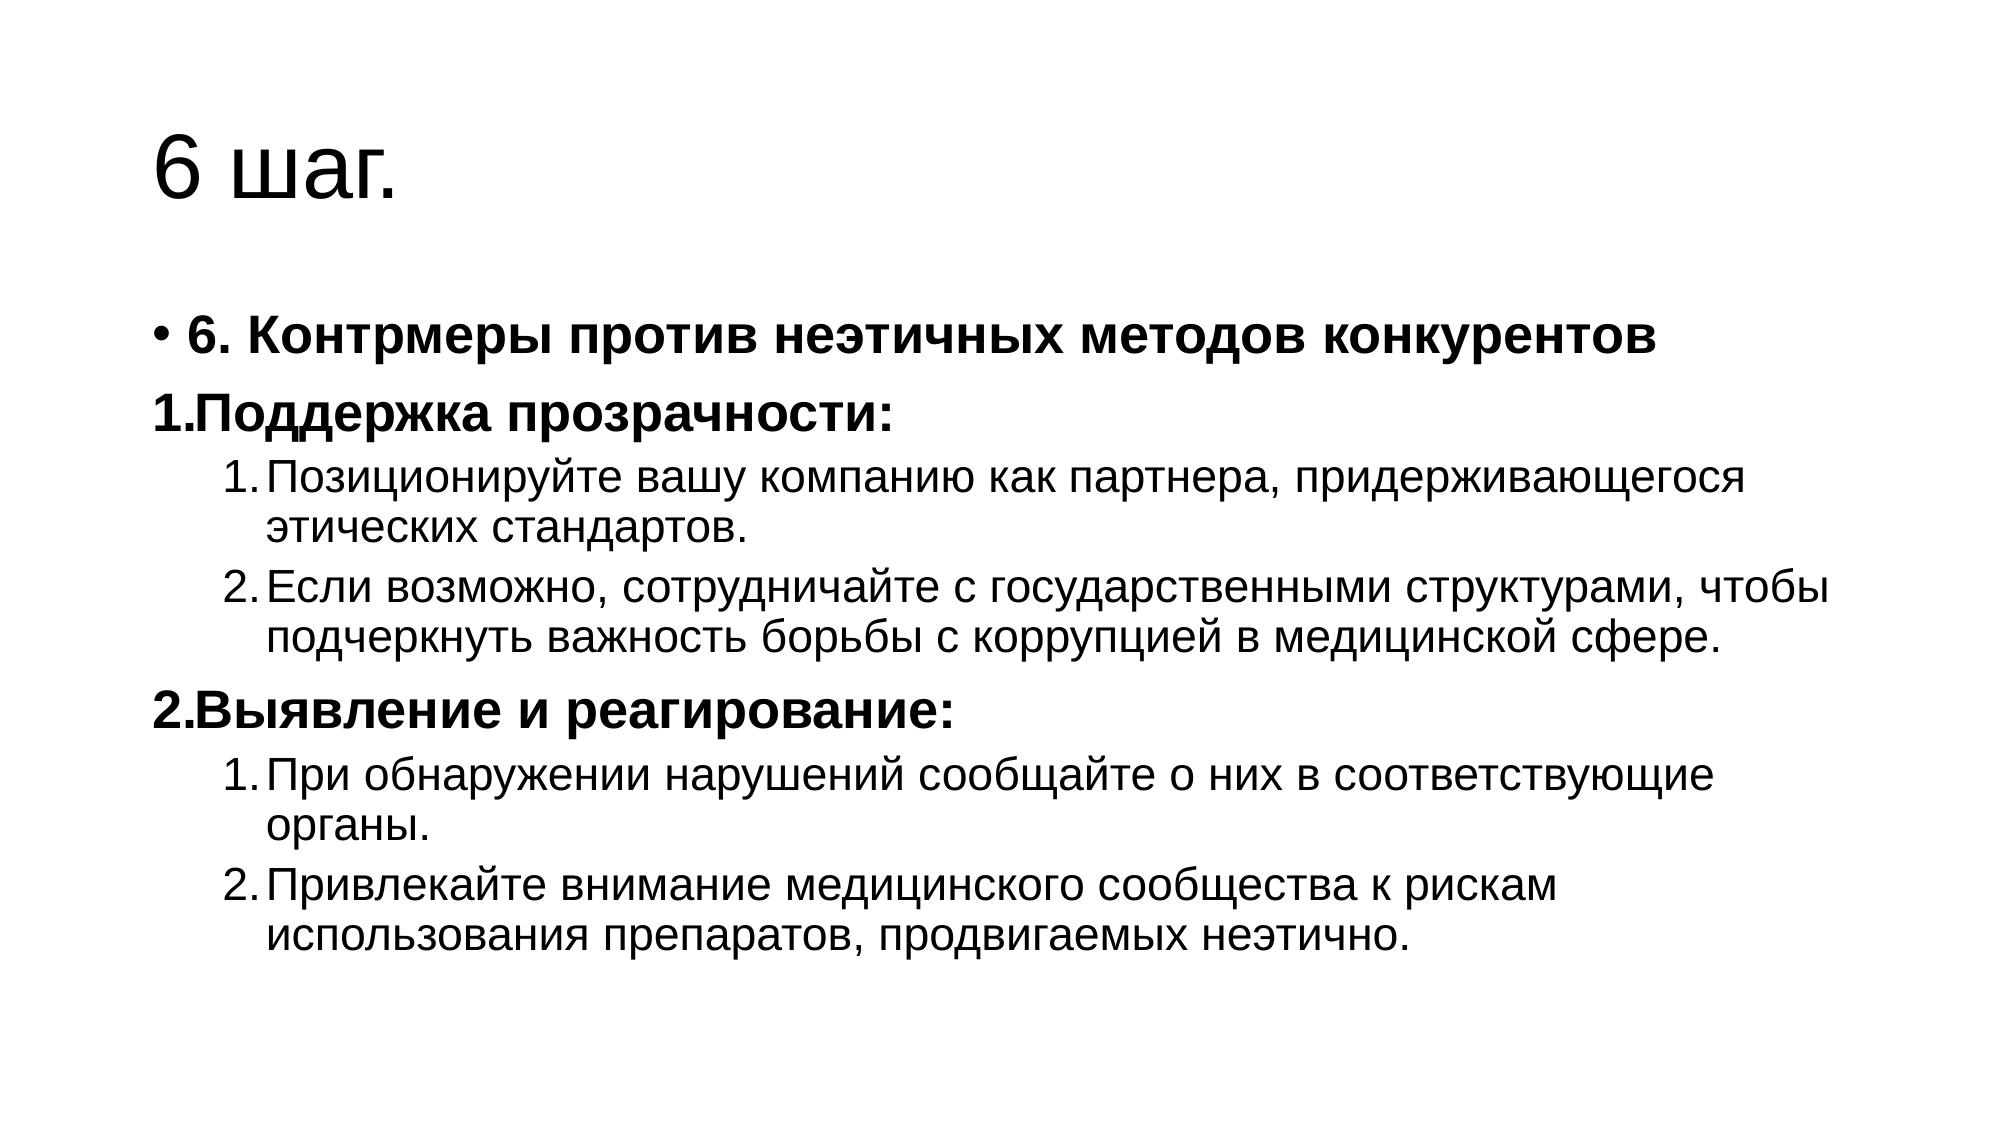

# 6 шаг.
6. Контрмеры против неэтичных методов конкурентов
Поддержка прозрачности:
Позиционируйте вашу компанию как партнера, придерживающегося этических стандартов.
Если возможно, сотрудничайте с государственными структурами, чтобы подчеркнуть важность борьбы с коррупцией в медицинской сфере.
Выявление и реагирование:
При обнаружении нарушений сообщайте о них в соответствующие органы.
Привлекайте внимание медицинского сообщества к рискам использования препаратов, продвигаемых неэтично.